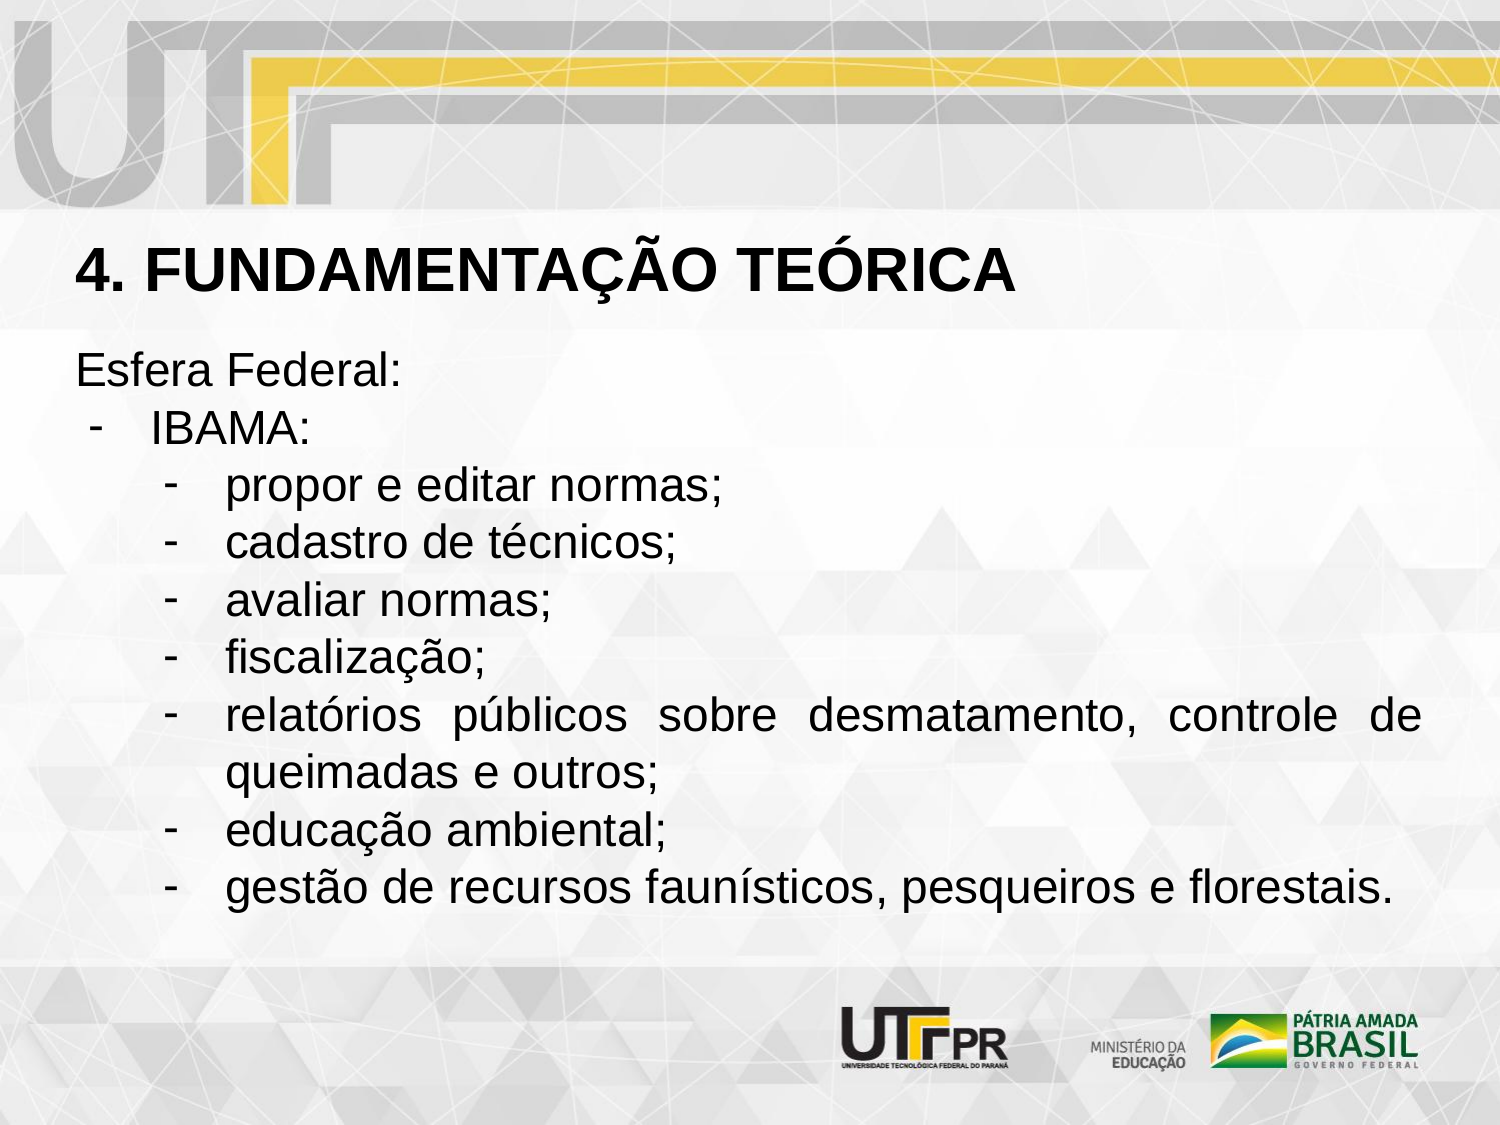

# 4. FUNDAMENTAÇÃO TEÓRICA
Esfera Federal:
IBAMA:
propor e editar normas;
cadastro de técnicos;
avaliar normas;
fiscalização;
relatórios públicos sobre desmatamento, controle de queimadas e outros;
educação ambiental;
gestão de recursos faunísticos, pesqueiros e florestais.